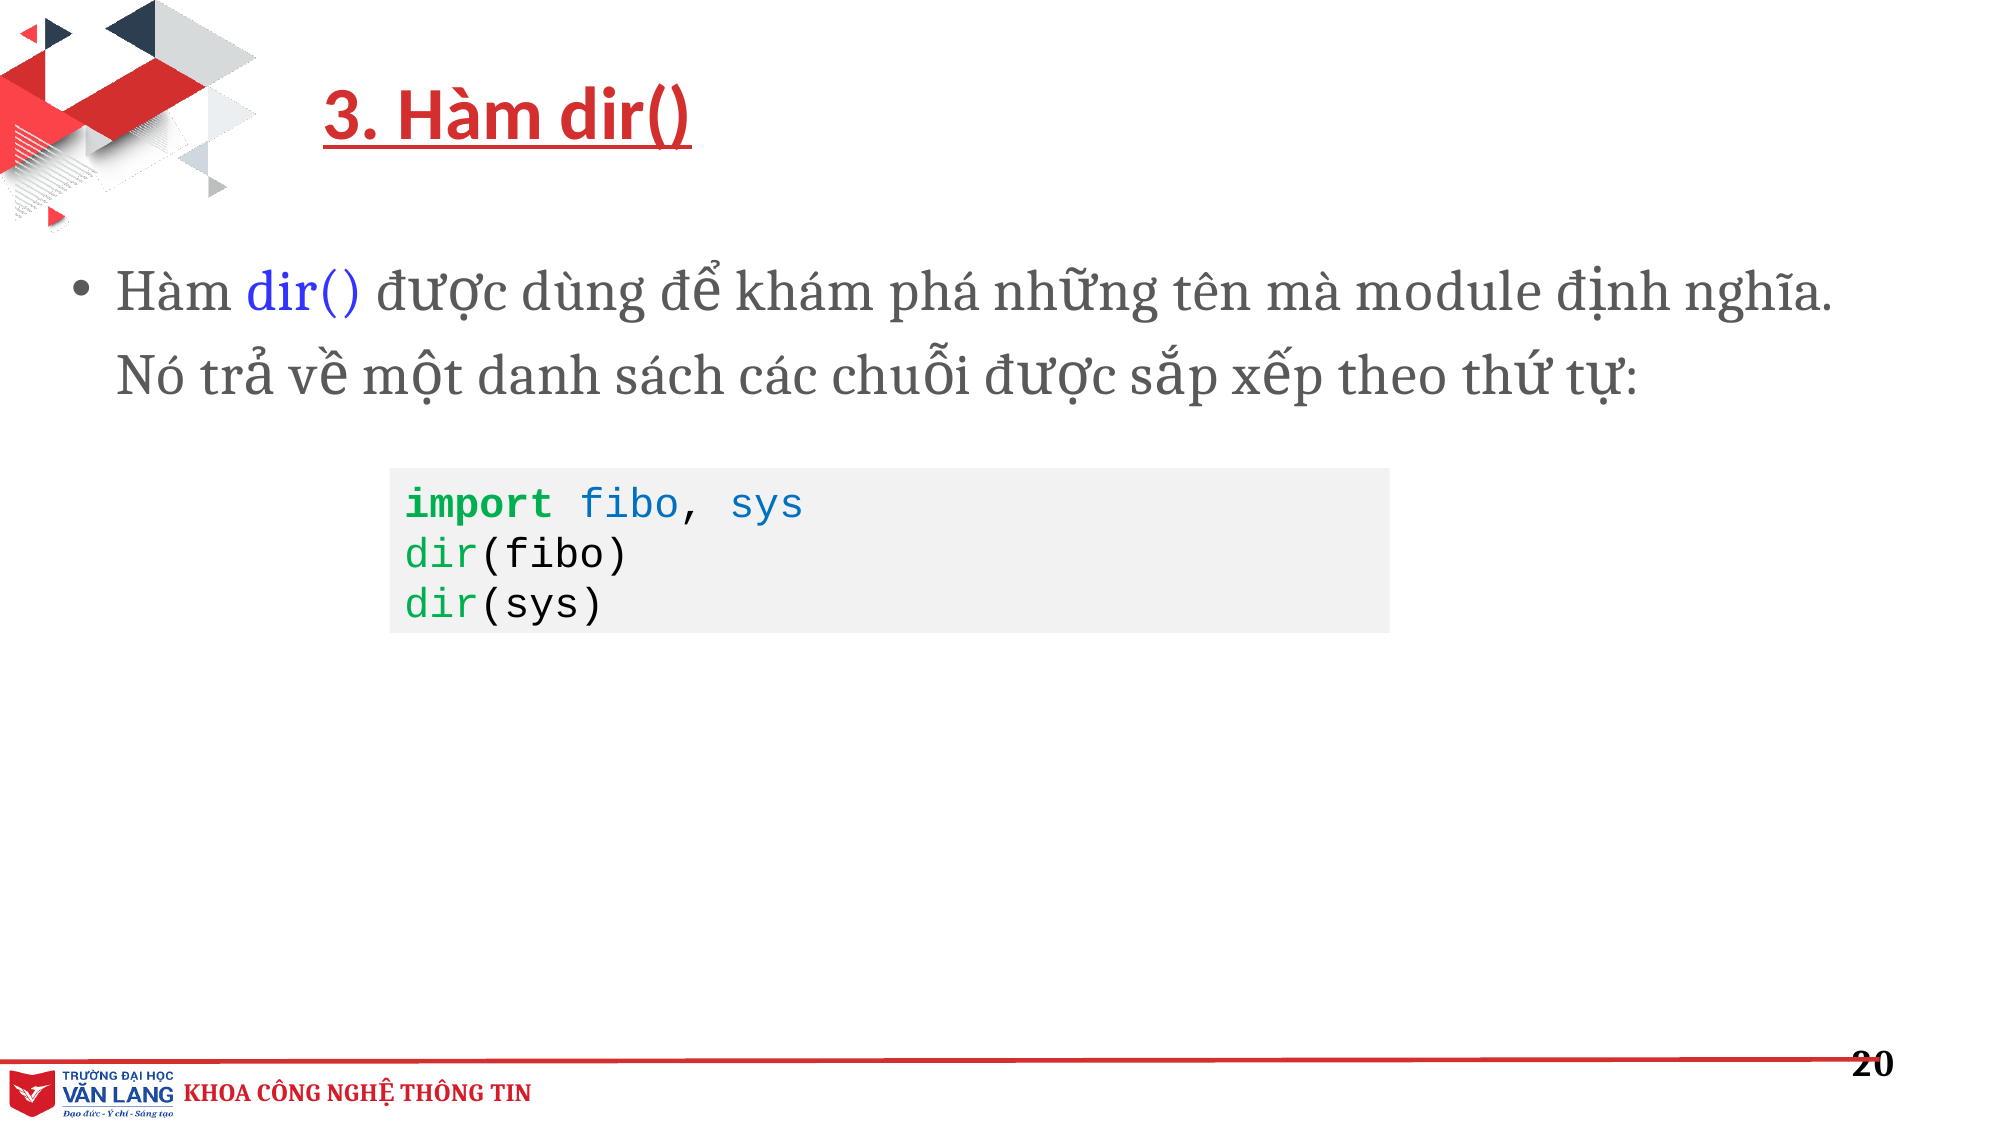

3. Hàm dir()

Hàm dir() được dùng để khám phá những tên mà module định nghĩa. Nó trả về một danh sách các chuỗi được sắp xếp theo thứ tự:

import fibo, sys
dir(fibo)
dir(sys)